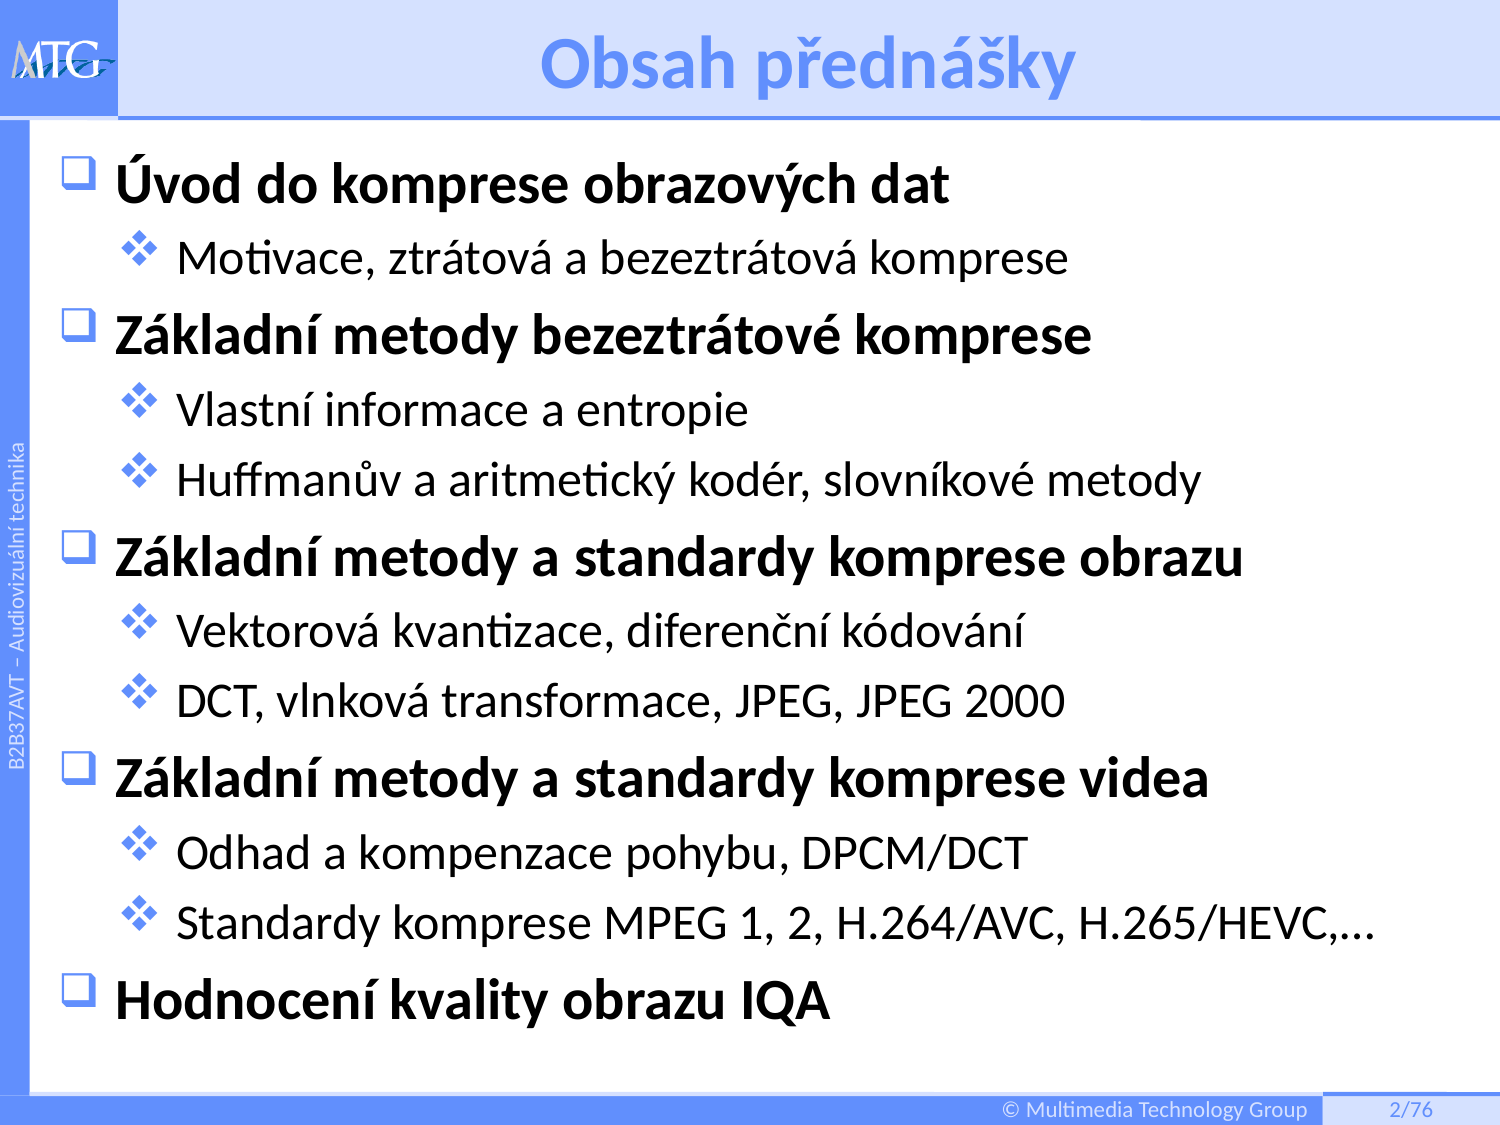

# Obsah přednášky
Úvod do komprese obrazových dat
Motivace, ztrátová a bezeztrátová komprese
Základní metody bezeztrátové komprese
Vlastní informace a entropie
Huffmanův a aritmetický kodér, slovníkové metody
Základní metody a standardy komprese obrazu
Vektorová kvantizace, diferenční kódování
DCT, vlnková transformace, JPEG, JPEG 2000
Základní metody a standardy komprese videa
Odhad a kompenzace pohybu, DPCM/DCT
Standardy komprese MPEG 1, 2, H.264/AVC, H.265/HEVC,…
Hodnocení kvality obrazu IQA
2/76